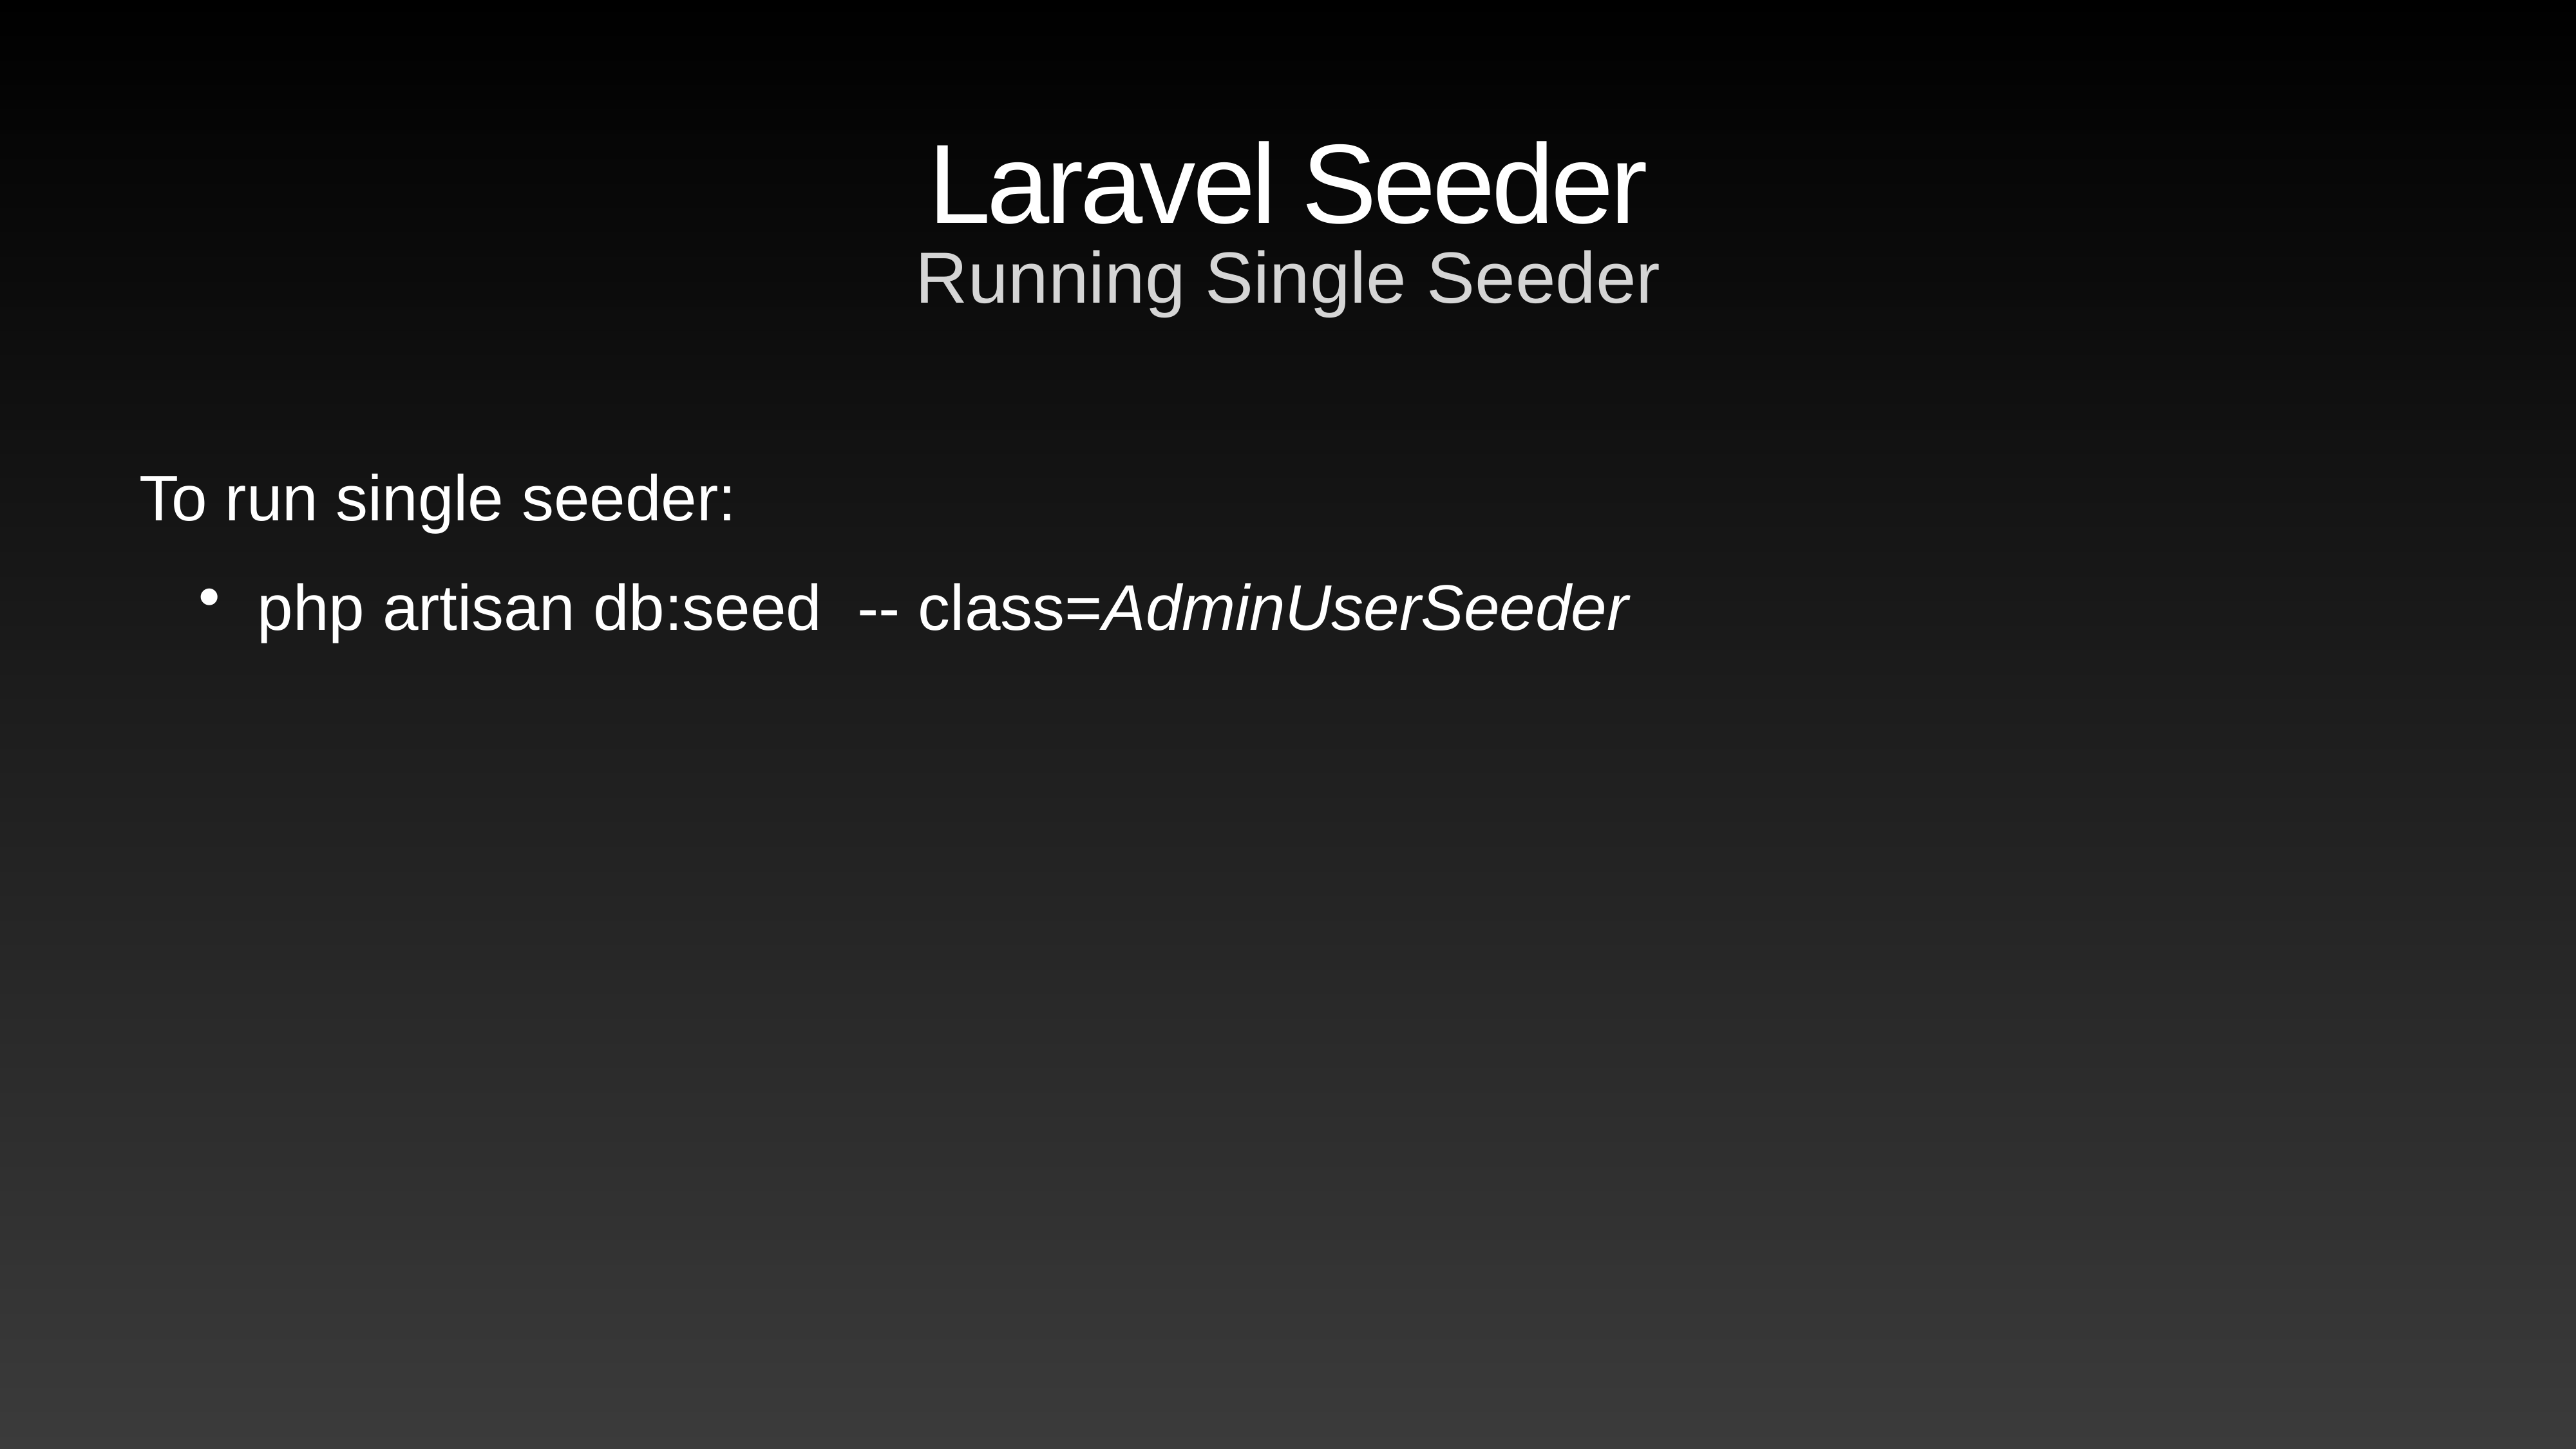

# Laravel Seeder
Running Single Seeder
To run single seeder:
php artisan db:seed  -- class=AdminUserSeeder